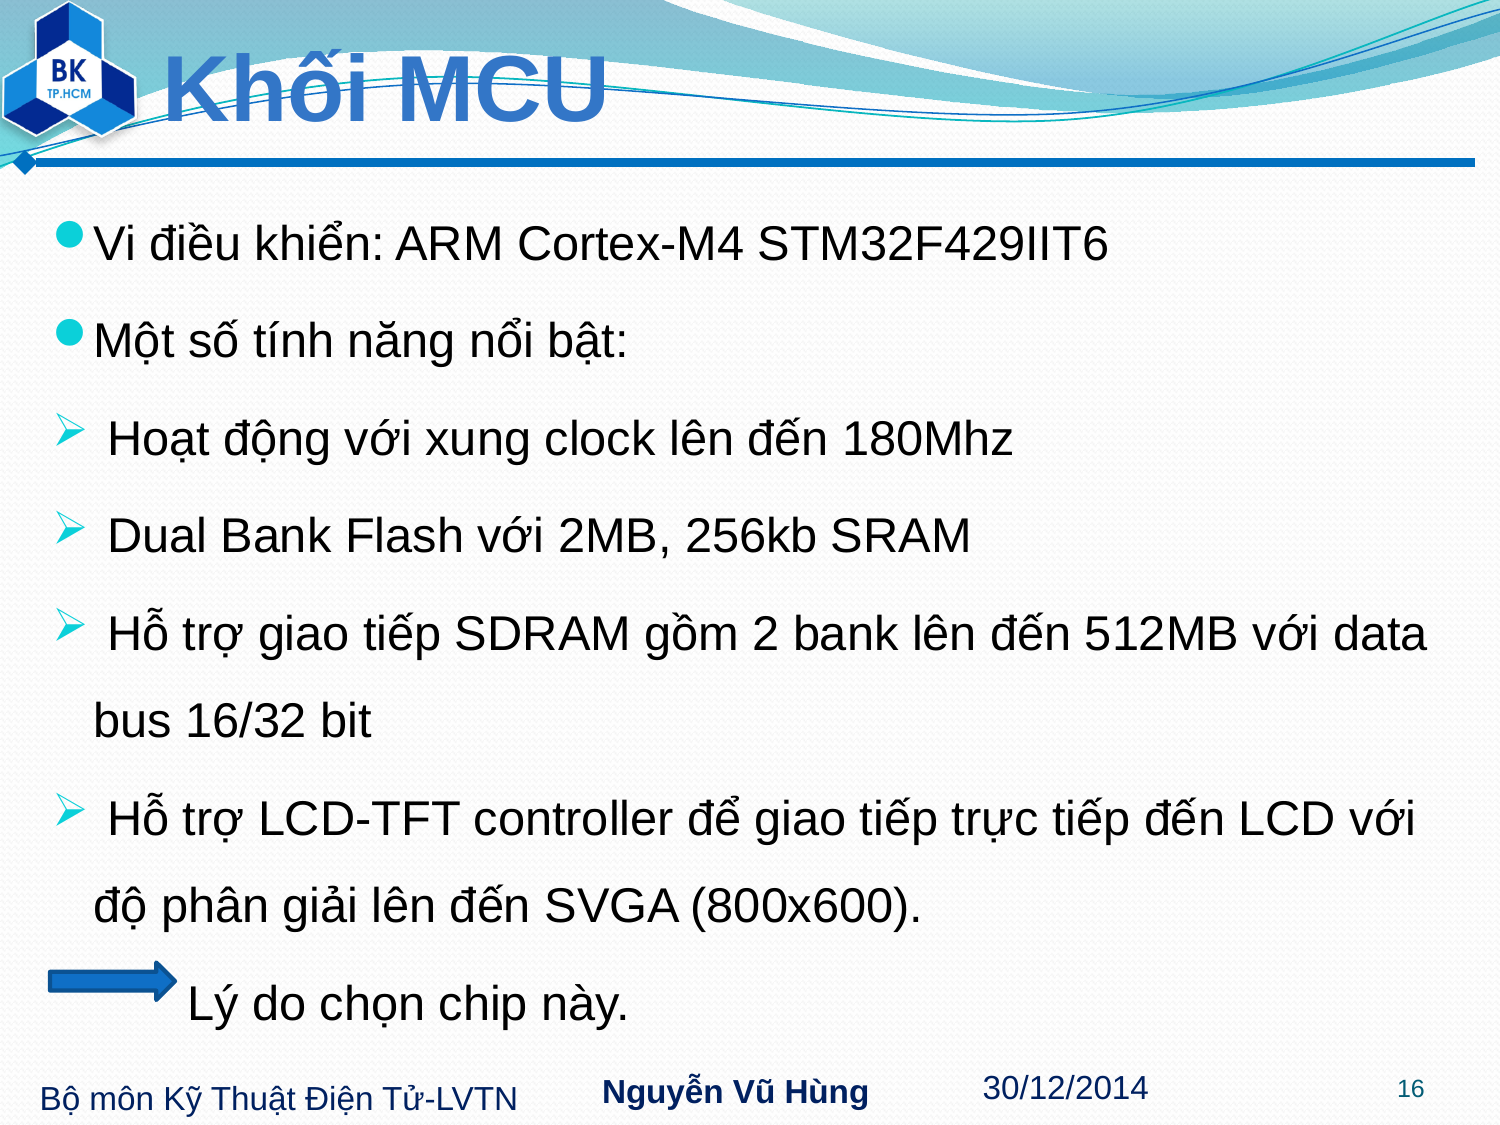

# Khối MCU
Vi điều khiển: ARM Cortex-M4 STM32F429IIT6
Một số tính năng nổi bật:
 Hoạt động với xung clock lên đến 180Mhz
 Dual Bank Flash với 2MB, 256kb SRAM
 Hỗ trợ giao tiếp SDRAM gồm 2 bank lên đến 512MB với data bus 16/32 bit
 Hỗ trợ LCD-TFT controller để giao tiếp trực tiếp đến LCD với độ phân giải lên đến SVGA (800x600).
          Lý do chọn chip này.

16